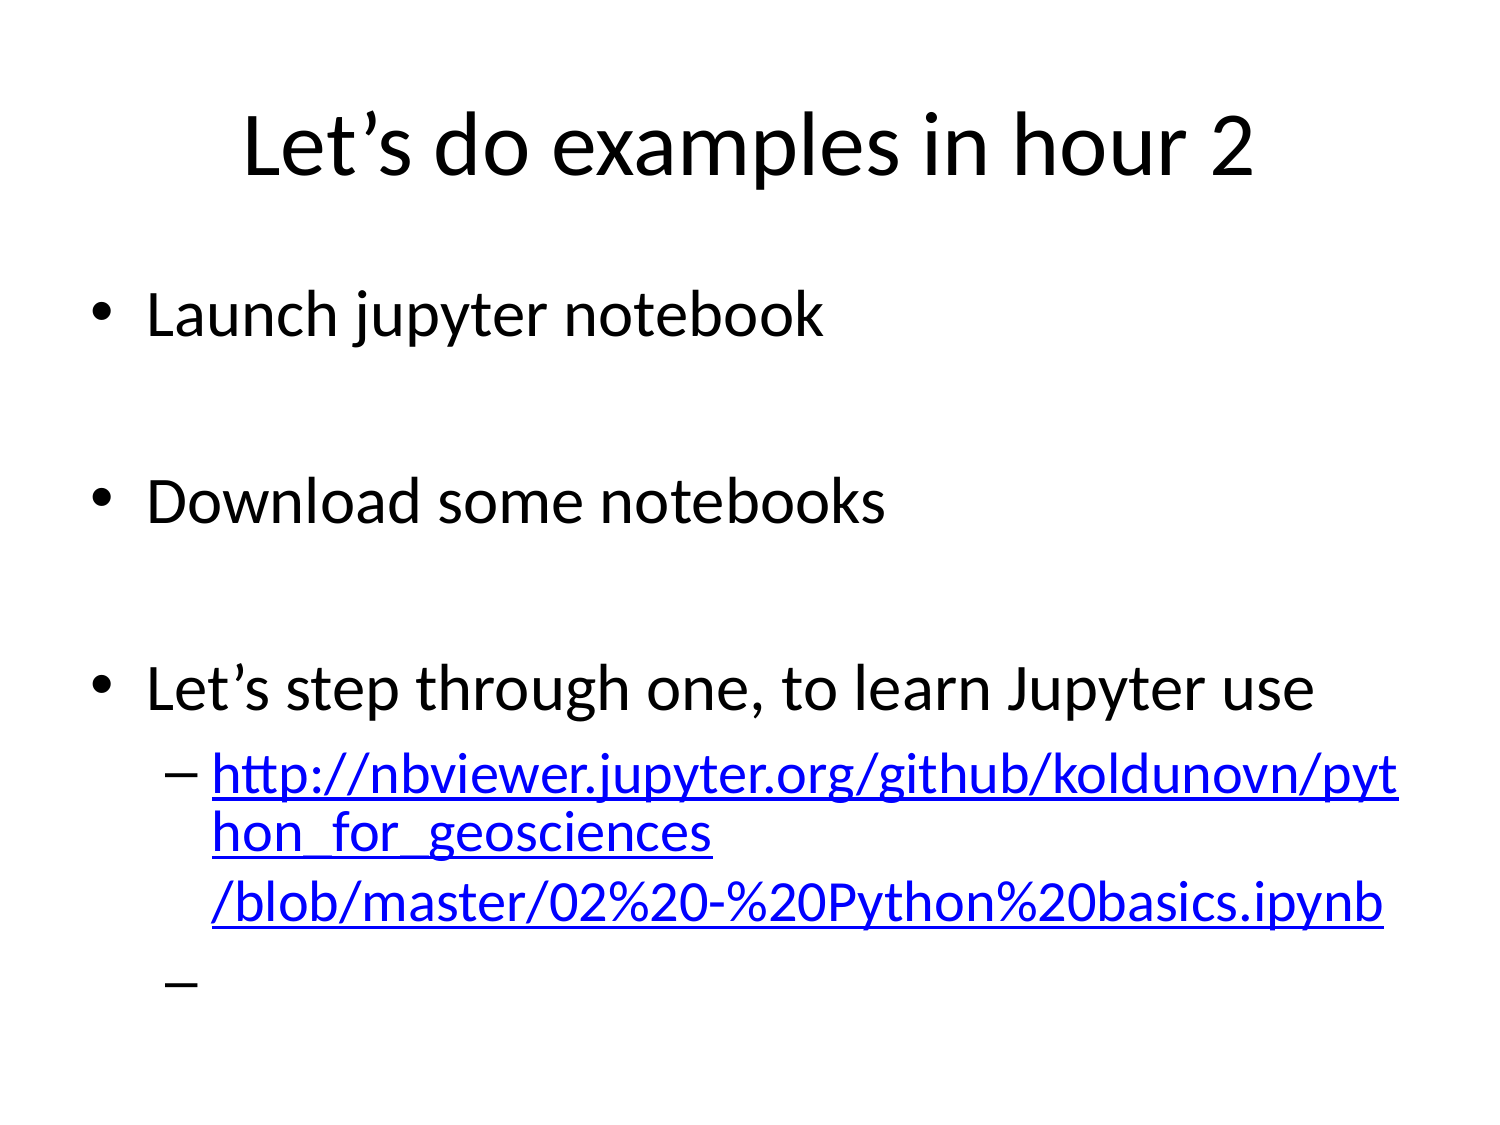

# Let’s do examples in hour 2
Launch jupyter notebook

Download some notebooks

Let’s step through one, to learn Jupyter use
http://nbviewer.jupyter.org/github/koldunovn/python_for_geosciences/blob/master/02%20-%20Python%20basics.ipynb